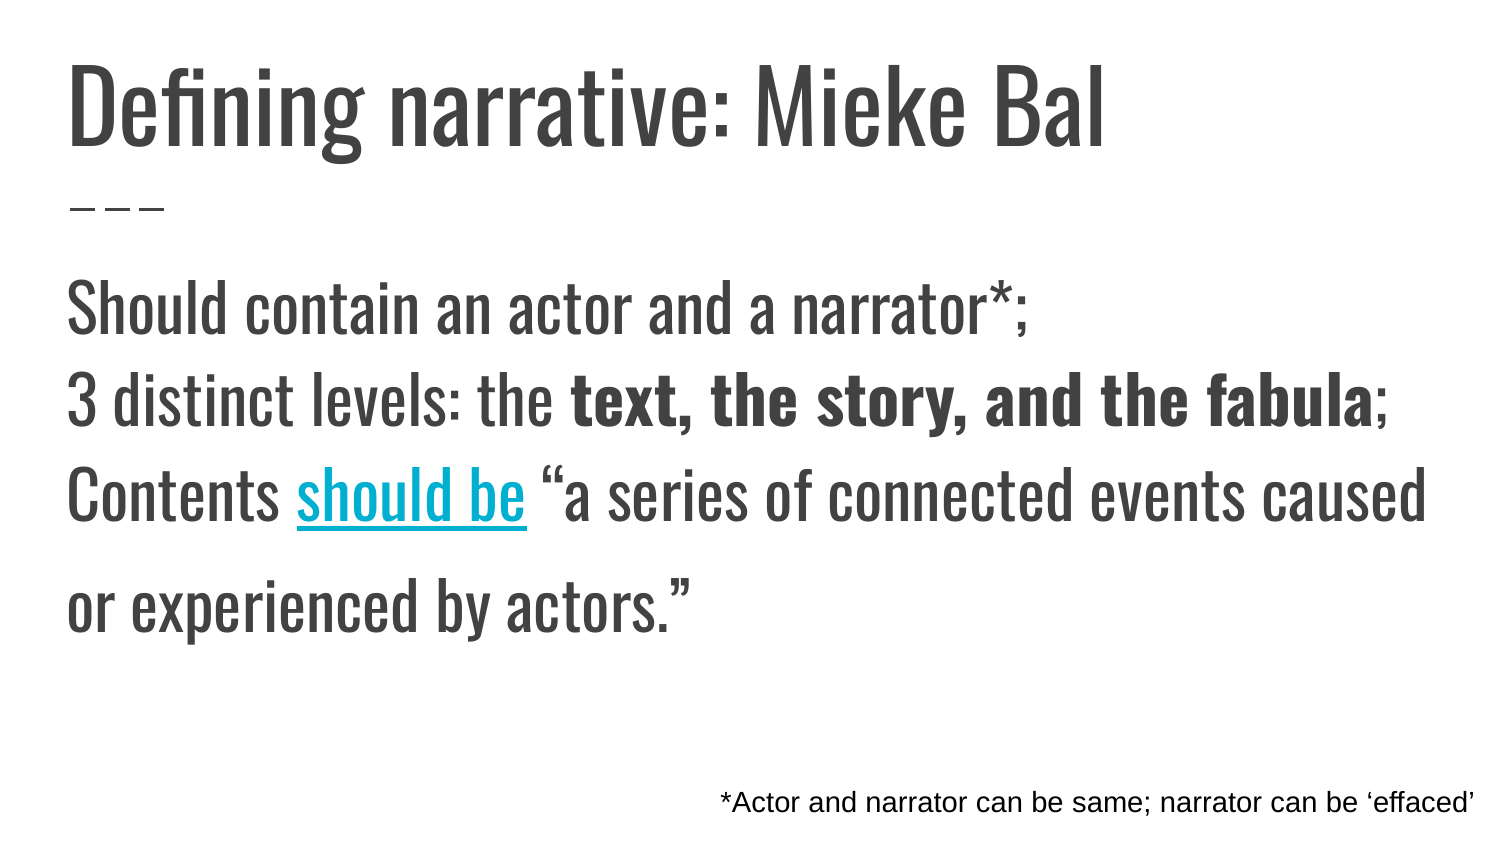

# Defining narrative: Mieke Bal
Should contain an actor and a narrator*;
3 distinct levels: the text, the story, and the fabula; Contents should be “a series of connected events caused or experienced by actors.”
*Actor and narrator can be same; narrator can be ‘effaced’